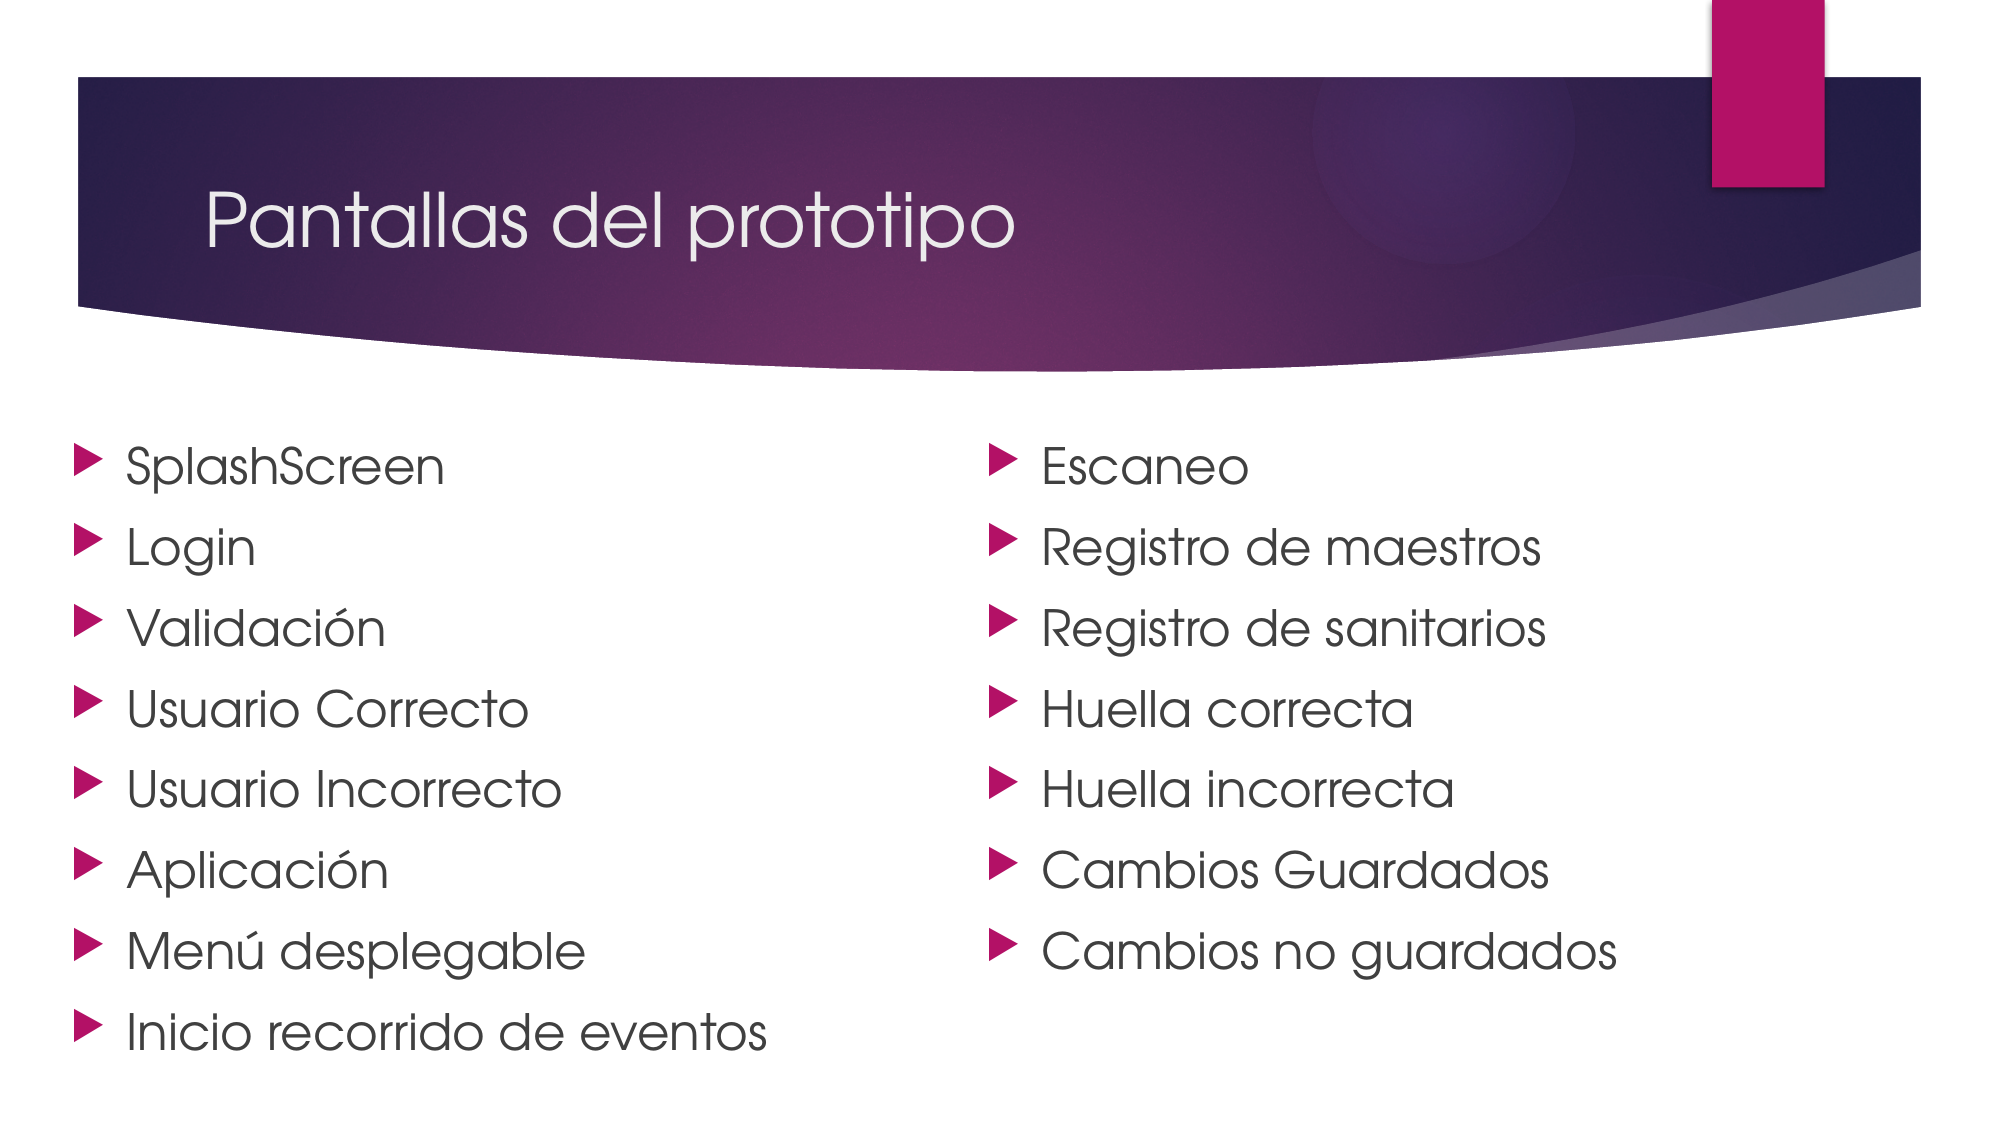

# Pantallas del prototipo
SplashScreen
Login
Validación
Usuario Correcto
Usuario Incorrecto
Aplicación
Menú desplegable
Inicio recorrido de eventos
Escaneo
Registro de maestros
Registro de sanitarios
Huella correcta
Huella incorrecta
Cambios Guardados
Cambios no guardados